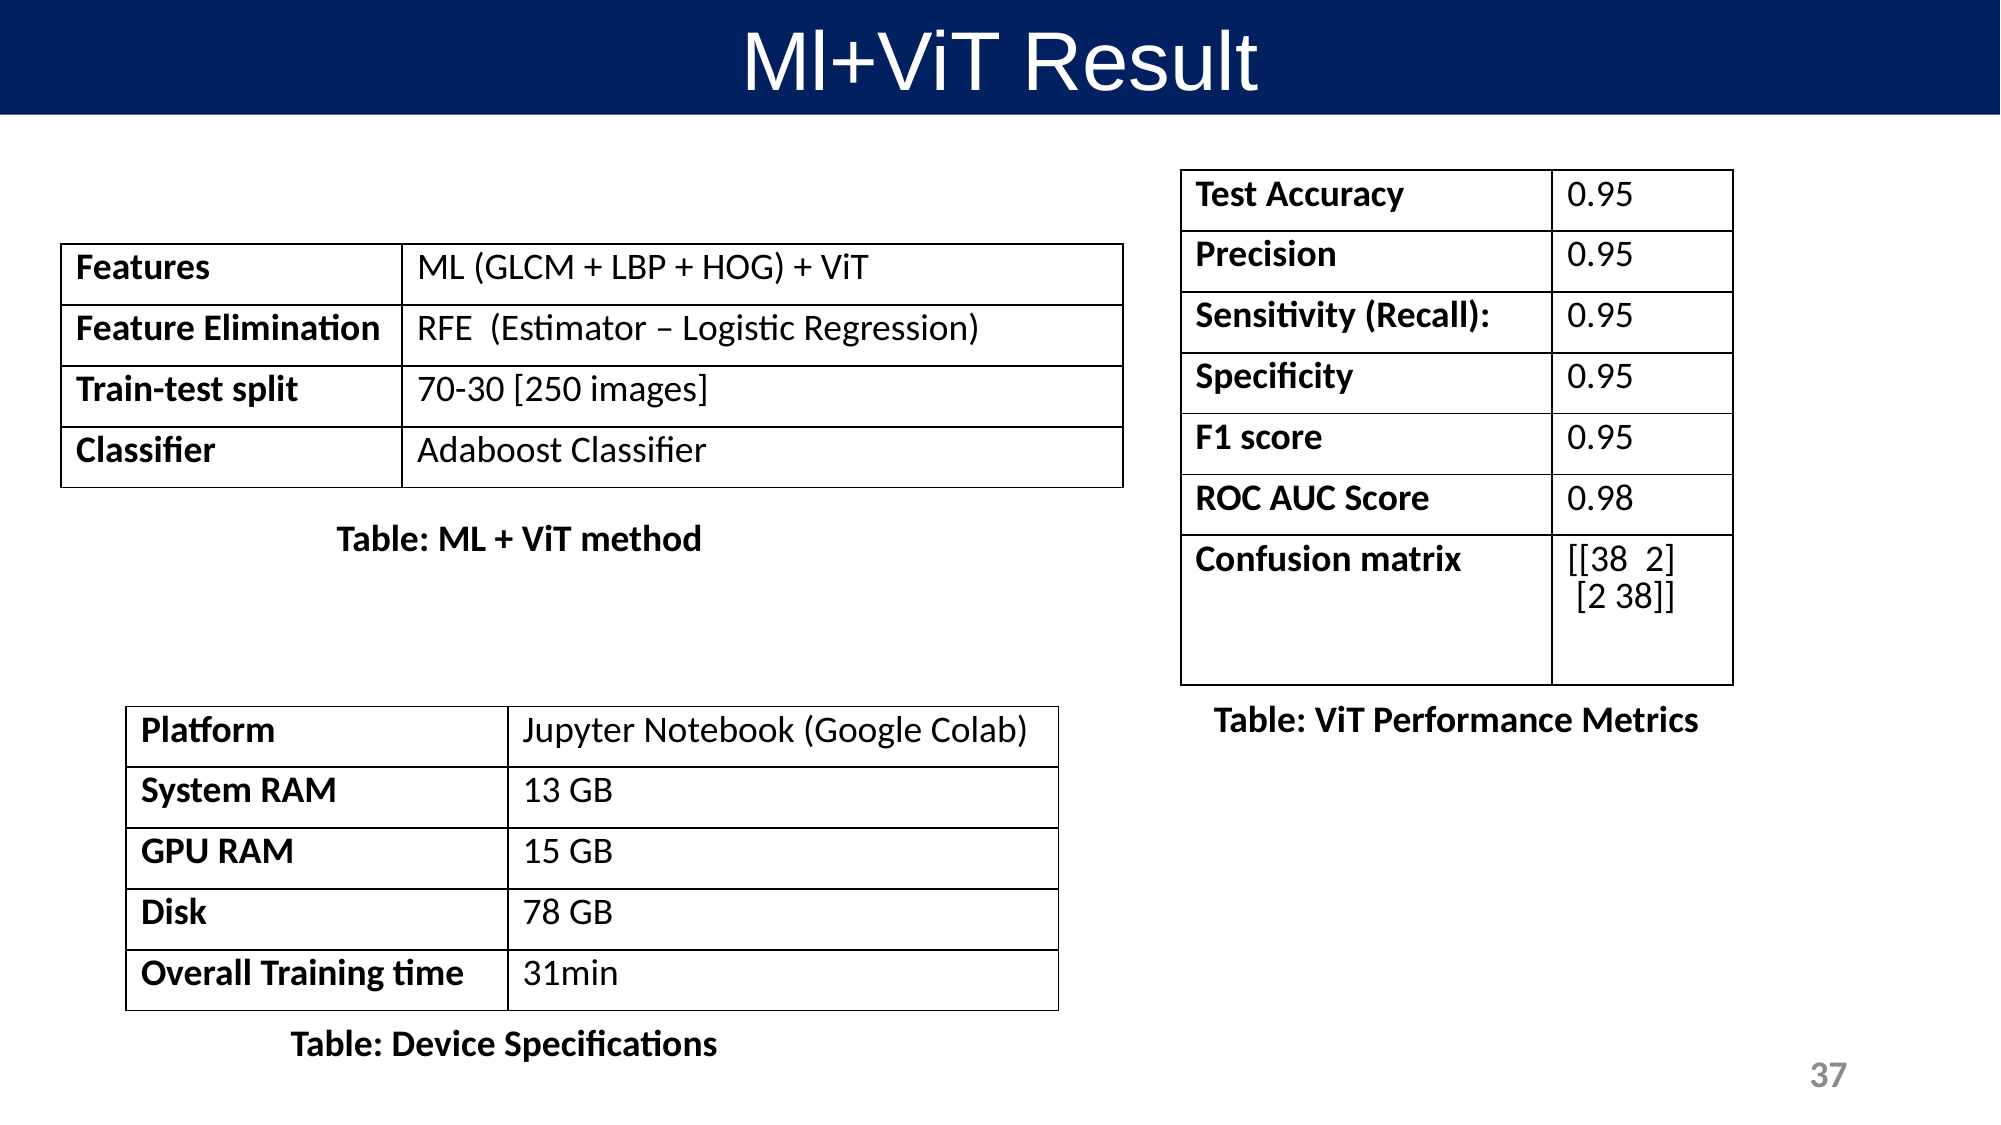

Ml+ViT Result
| Test Accuracy | 0.95 |
| --- | --- |
| Precision | 0.95 |
| Sensitivity (Recall): | 0.95 |
| Specificity | 0.95 |
| F1 score | 0.95 |
| ROC AUC Score | 0.98 |
| Confusion matrix | [[38 2] [2 38]] |
| Features | ML (GLCM + LBP + HOG) + ViT |
| --- | --- |
| Feature Elimination | RFE (Estimator – Logistic Regression) |
| Train-test split | 70-30 [250 images] |
| Classifier | Adaboost Classifier |
Table: ML + ViT method
Table: ViT Performance Metrics
| Platform | Jupyter Notebook (Google Colab) |
| --- | --- |
| System RAM | 13 GB |
| GPU RAM | 15 GB |
| Disk | 78 GB |
| Overall Training time | 31min |
Table: Device Specifications
37